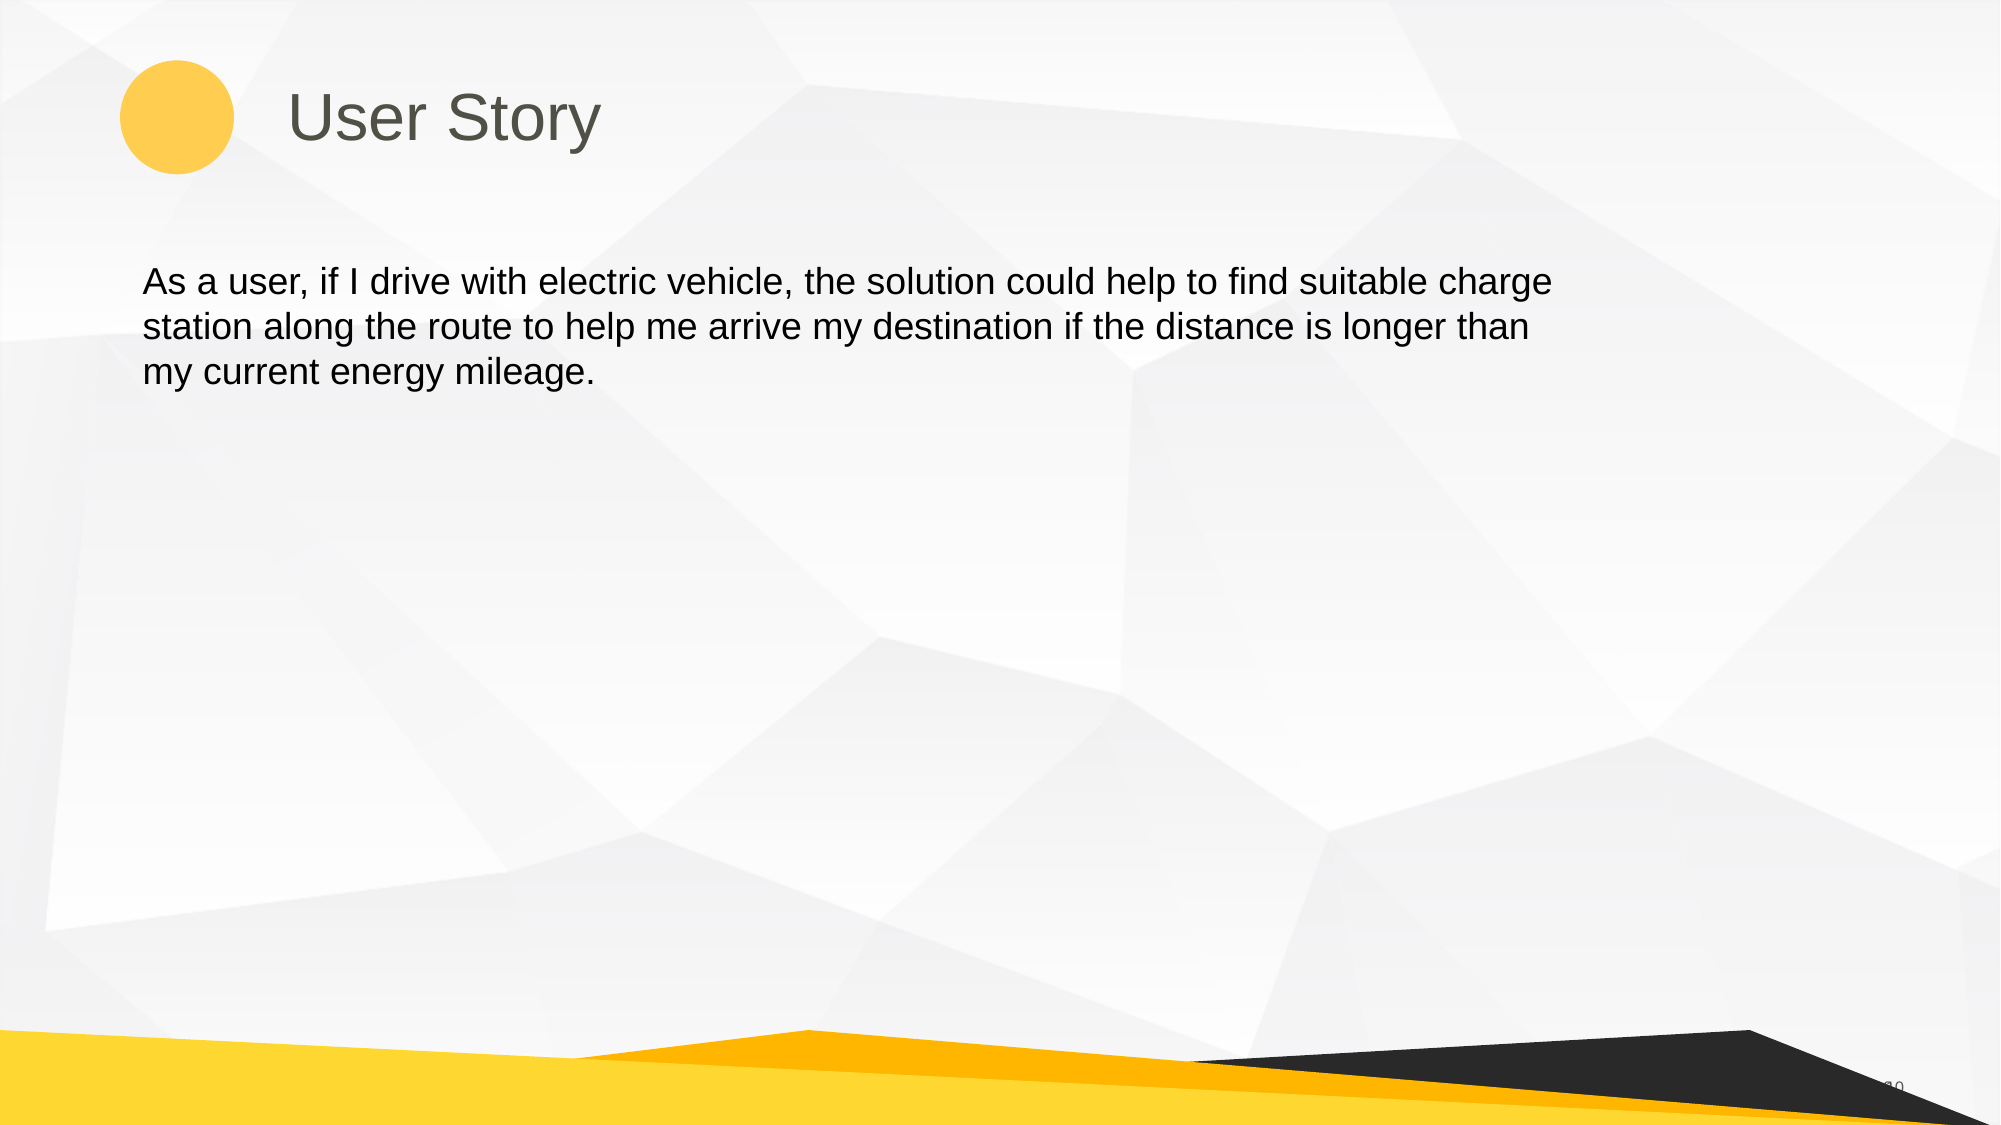

User Story
As a user, if I drive with electric vehicle, the solution could help to find suitable charge station along the route to help me arrive my destination if the distance is longer than my current energy mileage.